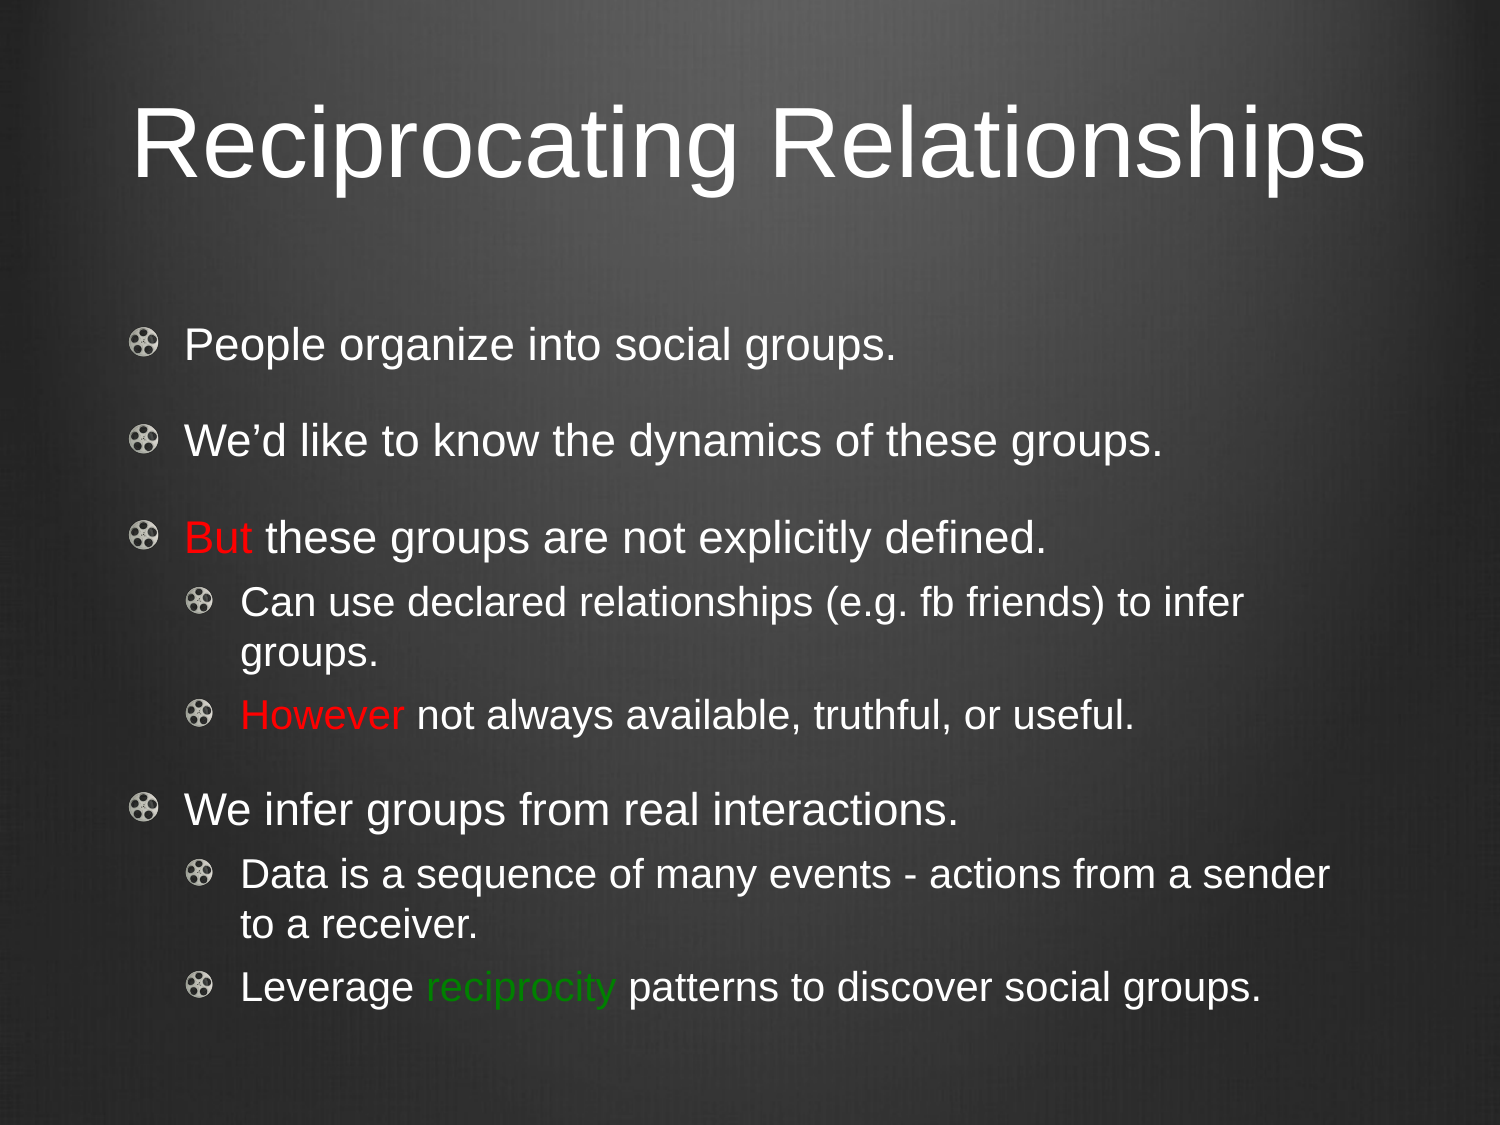

# Reciprocating Relationships
People organize into social groups.
We’d like to know the dynamics of these groups.
But these groups are not explicitly defined.
Can use declared relationships (e.g. fb friends) to infer groups.
However not always available, truthful, or useful.
We infer groups from real interactions.
Data is a sequence of many events - actions from a sender to a receiver.
Leverage reciprocity patterns to discover social groups.